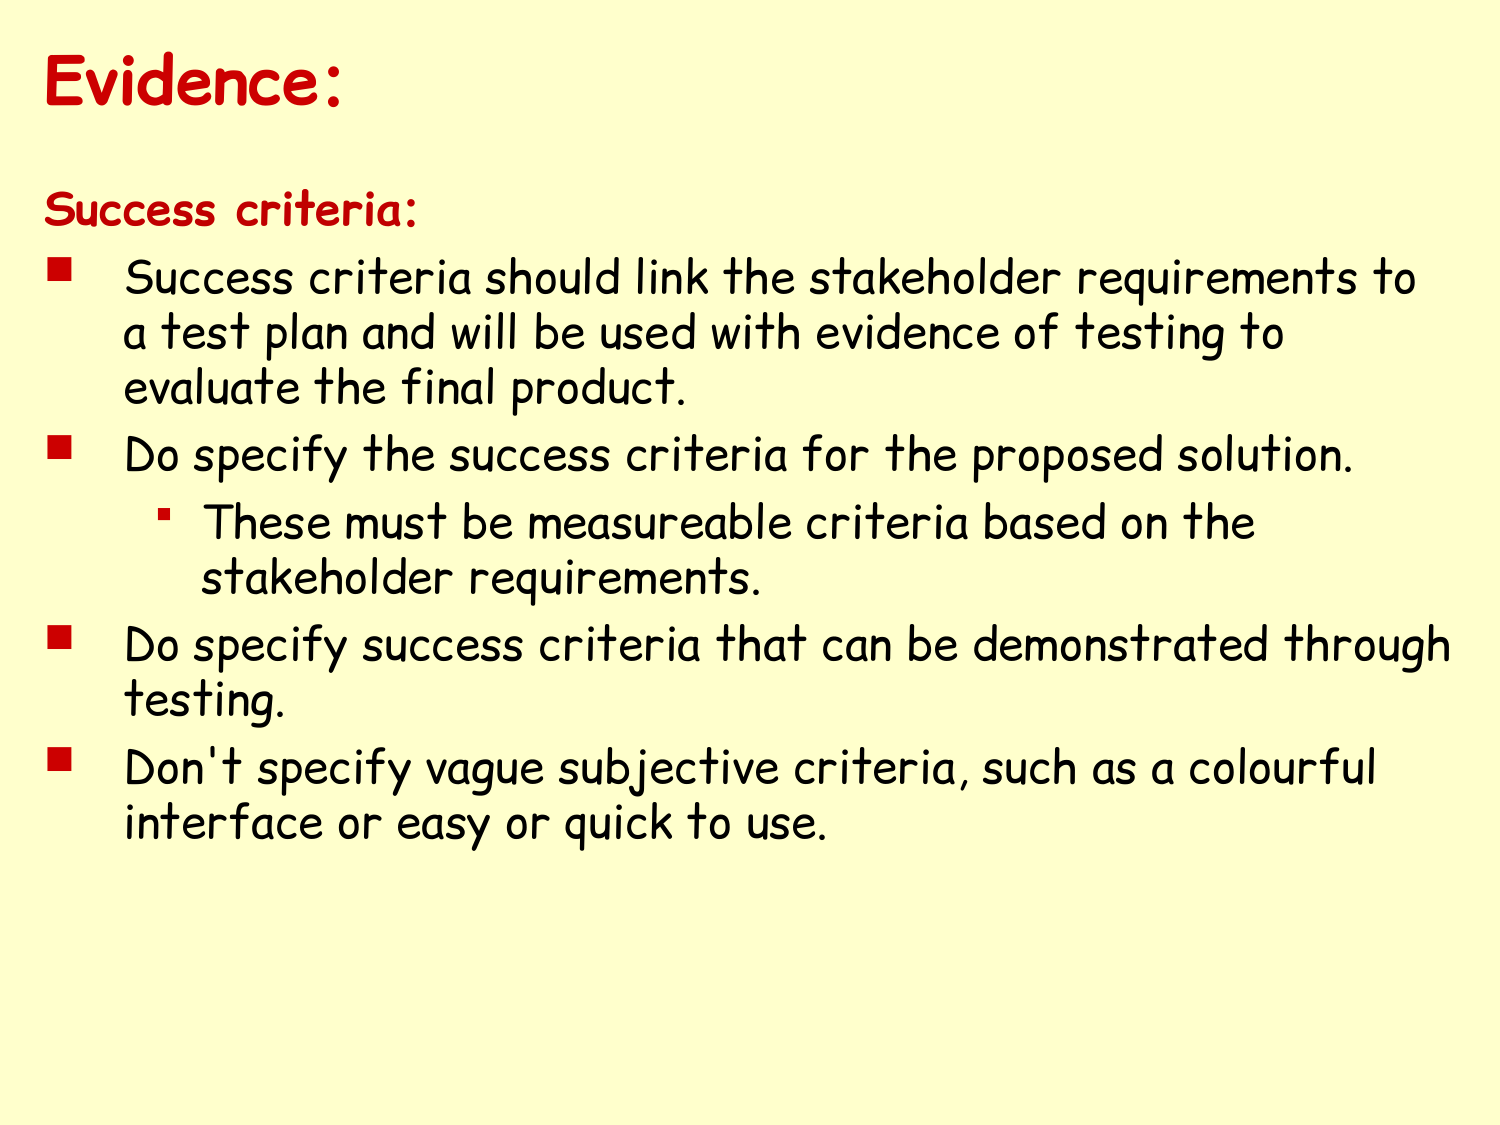

# Evidence:
Success criteria:
Success criteria should link the stakeholder requirements to a test plan and will be used with evidence of testing to evaluate the final product.
Do specify the success criteria for the proposed solution.
These must be measureable criteria based on the stakeholder requirements.
Do specify success criteria that can be demonstrated through testing.
Don't specify vague subjective criteria, such as a colourful interface or easy or quick to use.